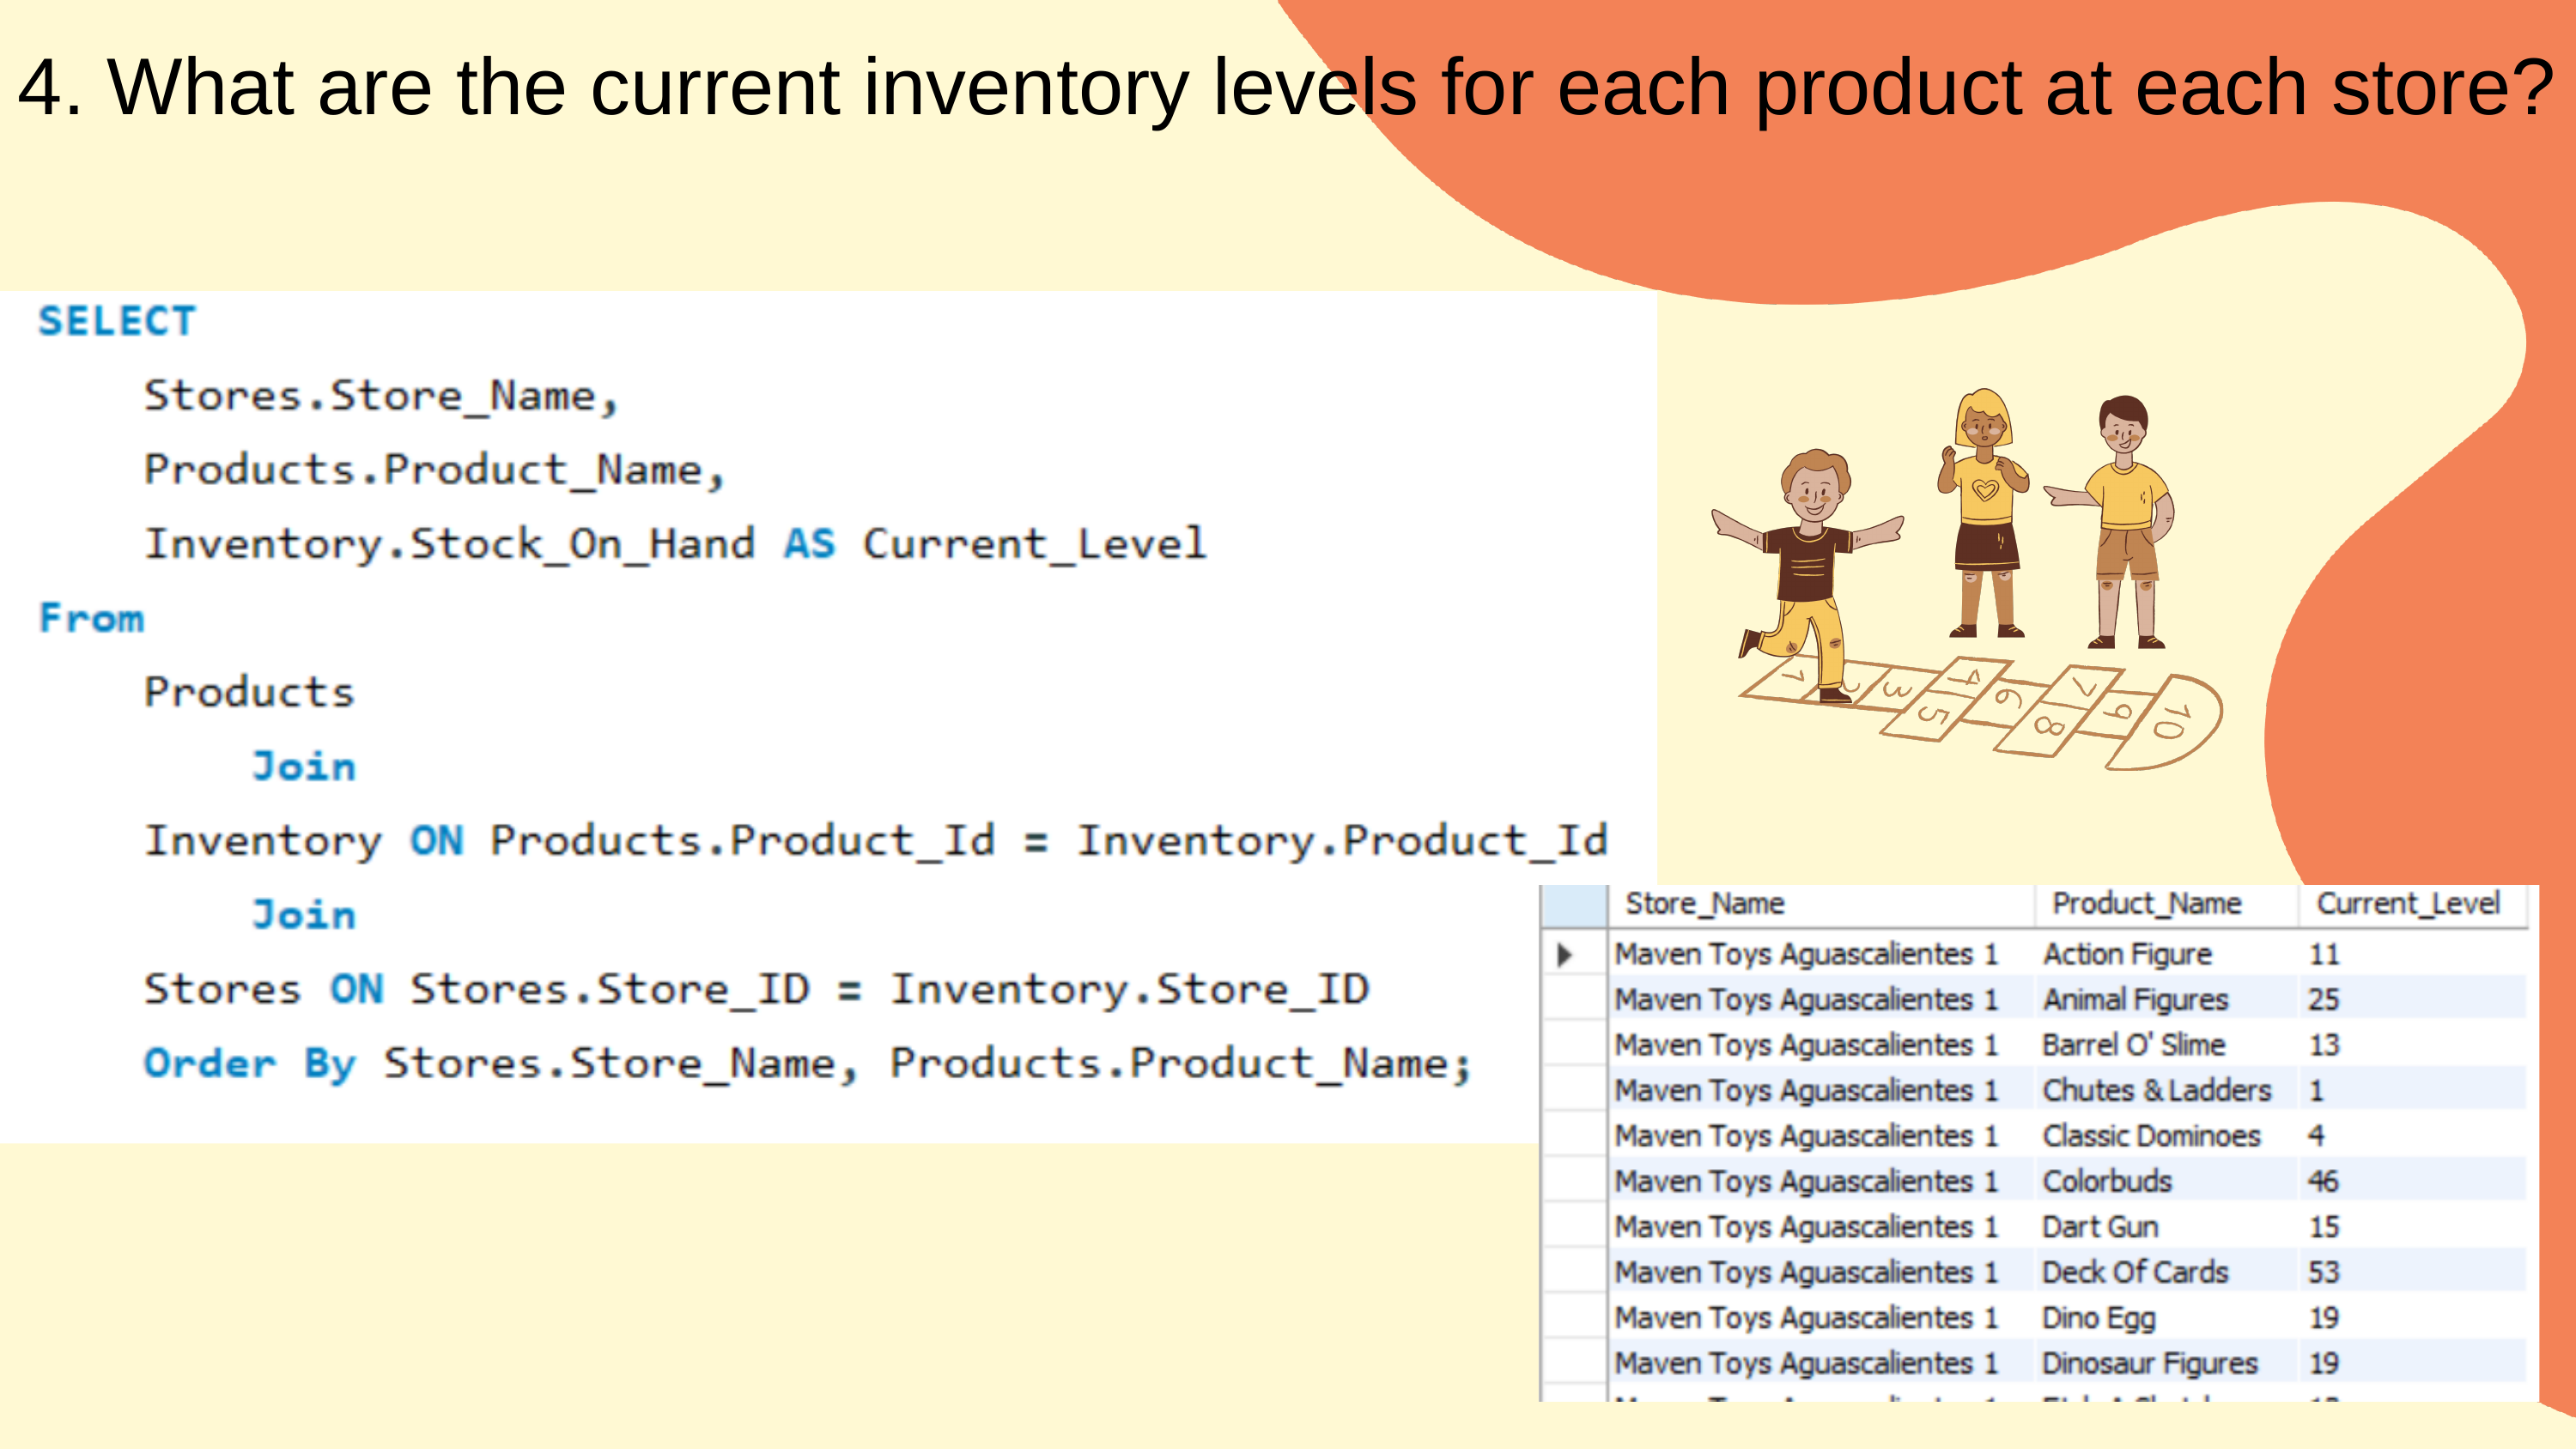

4. What are the current inventory levels for each product at each store?